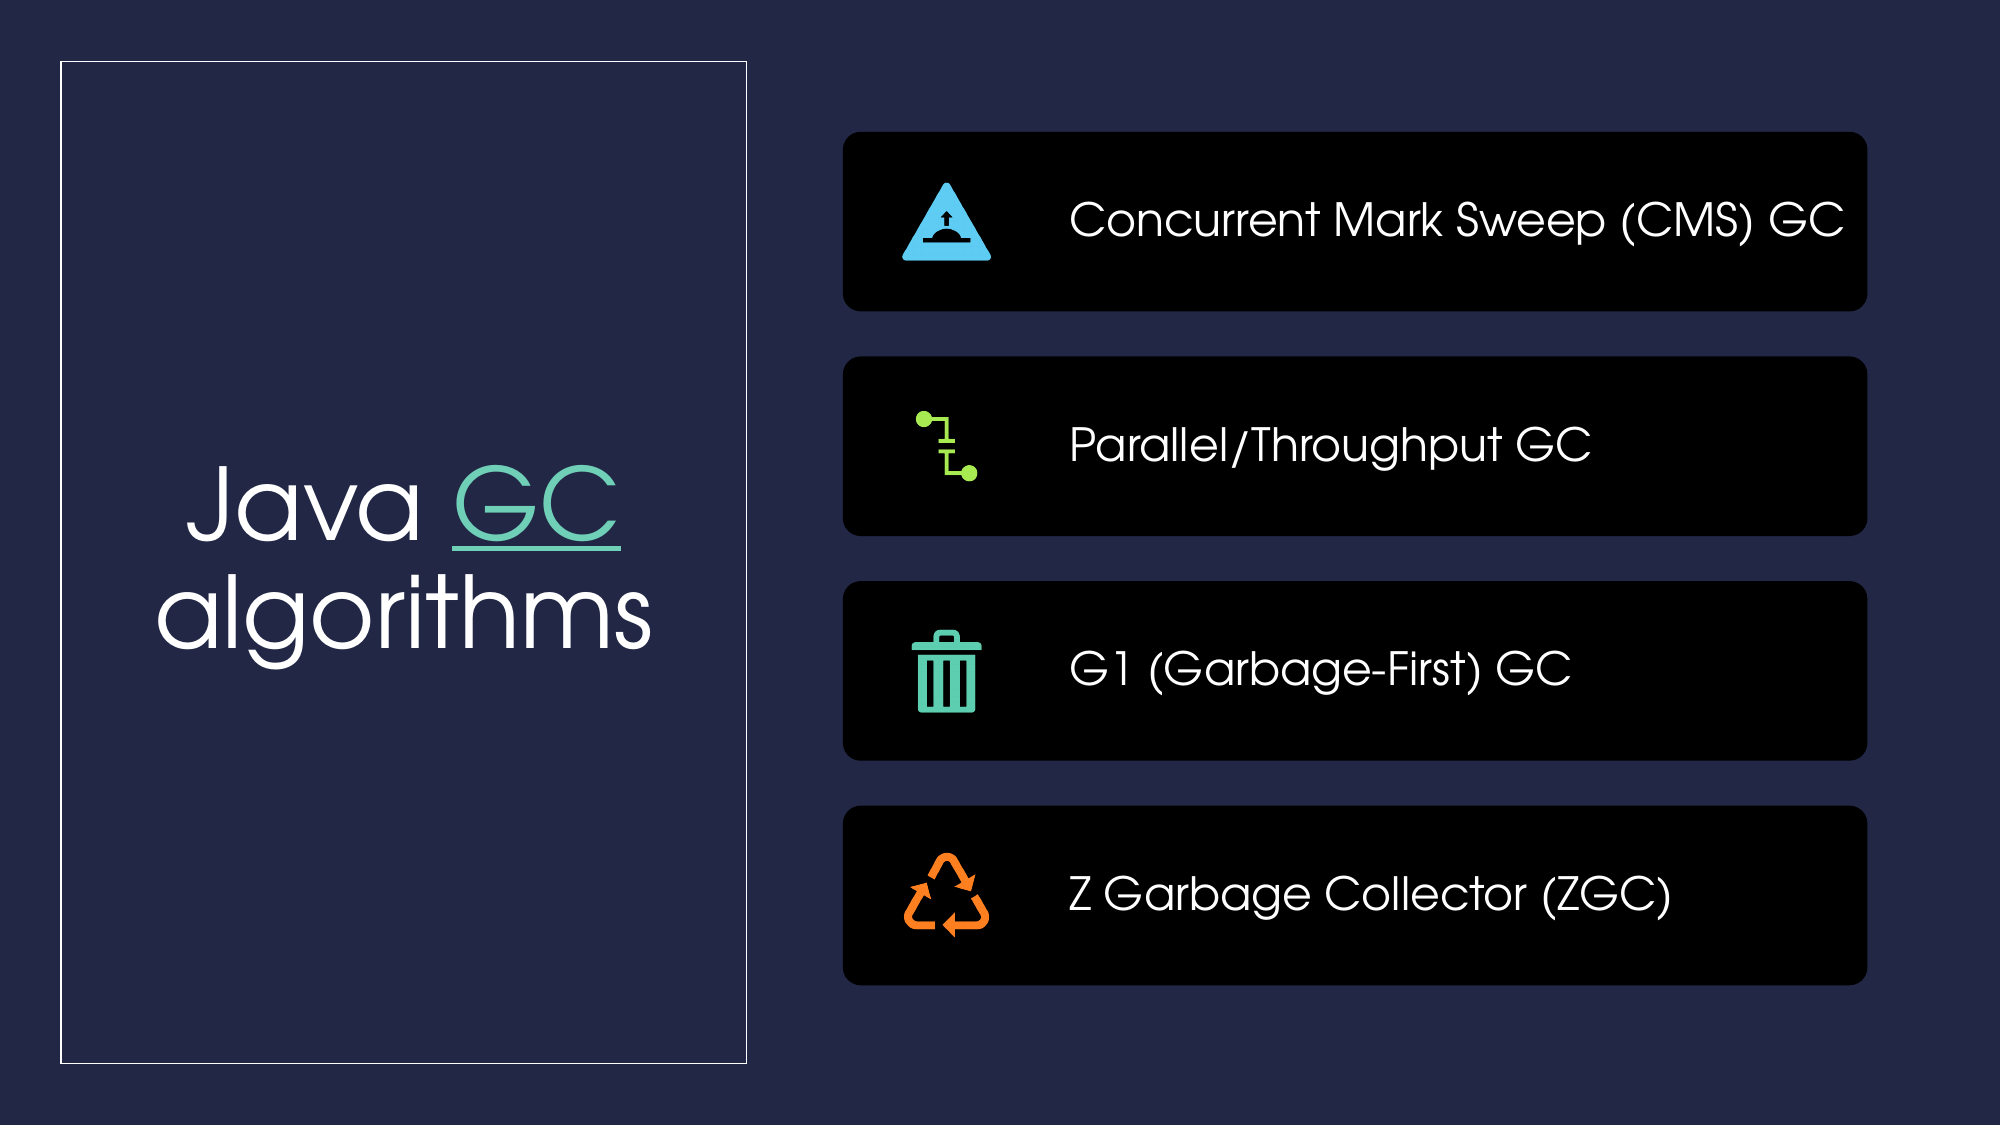

# Java GC algorithms
Concurrent Mark Sweep (CMS) GC
Parallel/Throughput GC
G1 (Garbage-First) GC
Z Garbage Collector (ZGC)